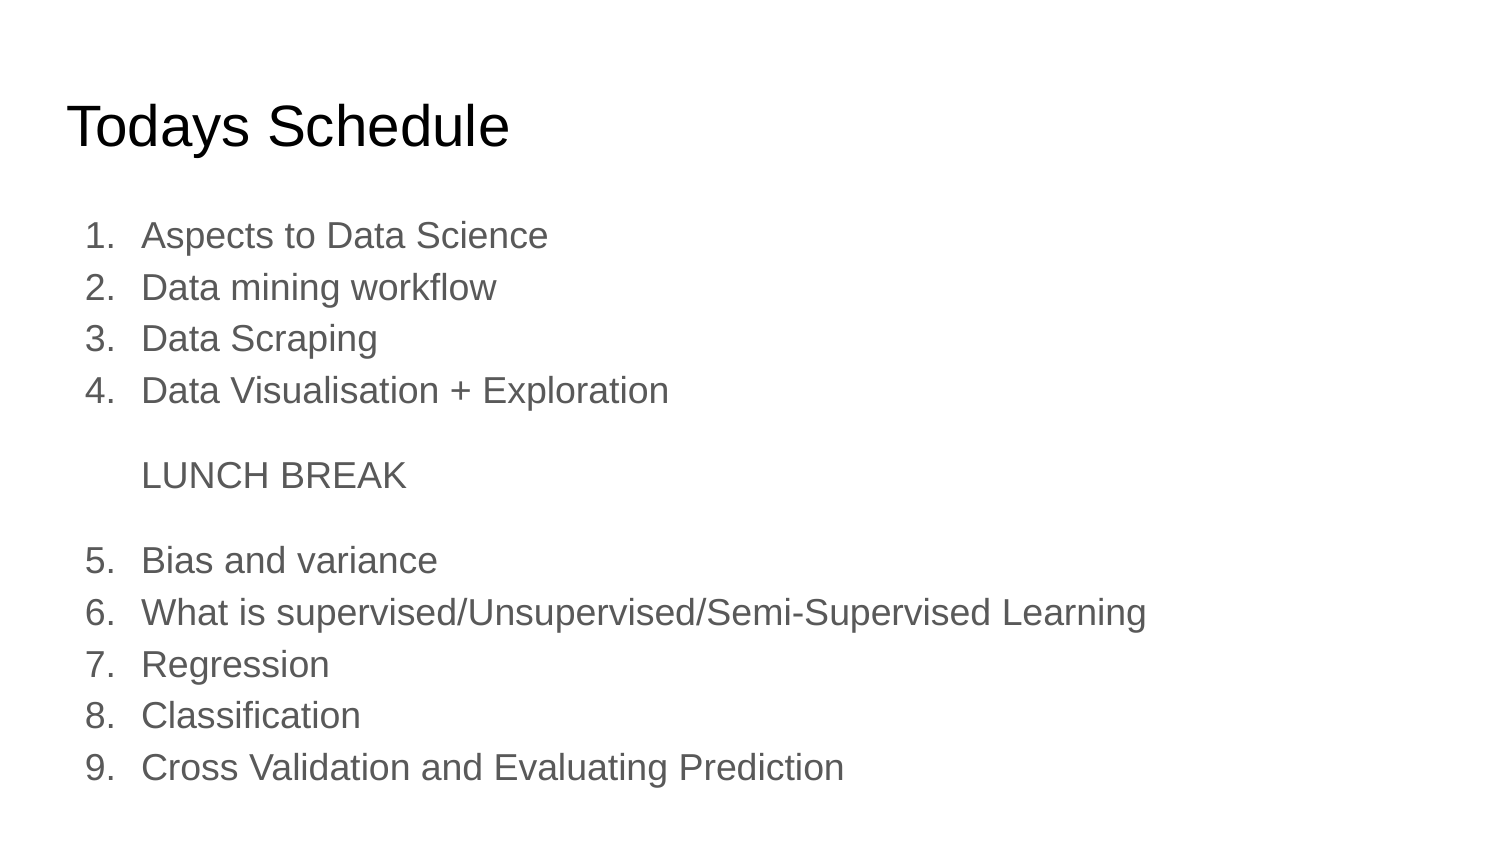

# Todays Schedule
Aspects to Data Science
Data mining workflow
Data Scraping
Data Visualisation + Exploration
LUNCH BREAK
Bias and variance
What is supervised/Unsupervised/Semi-Supervised Learning
Regression
Classification
Cross Validation and Evaluating Prediction